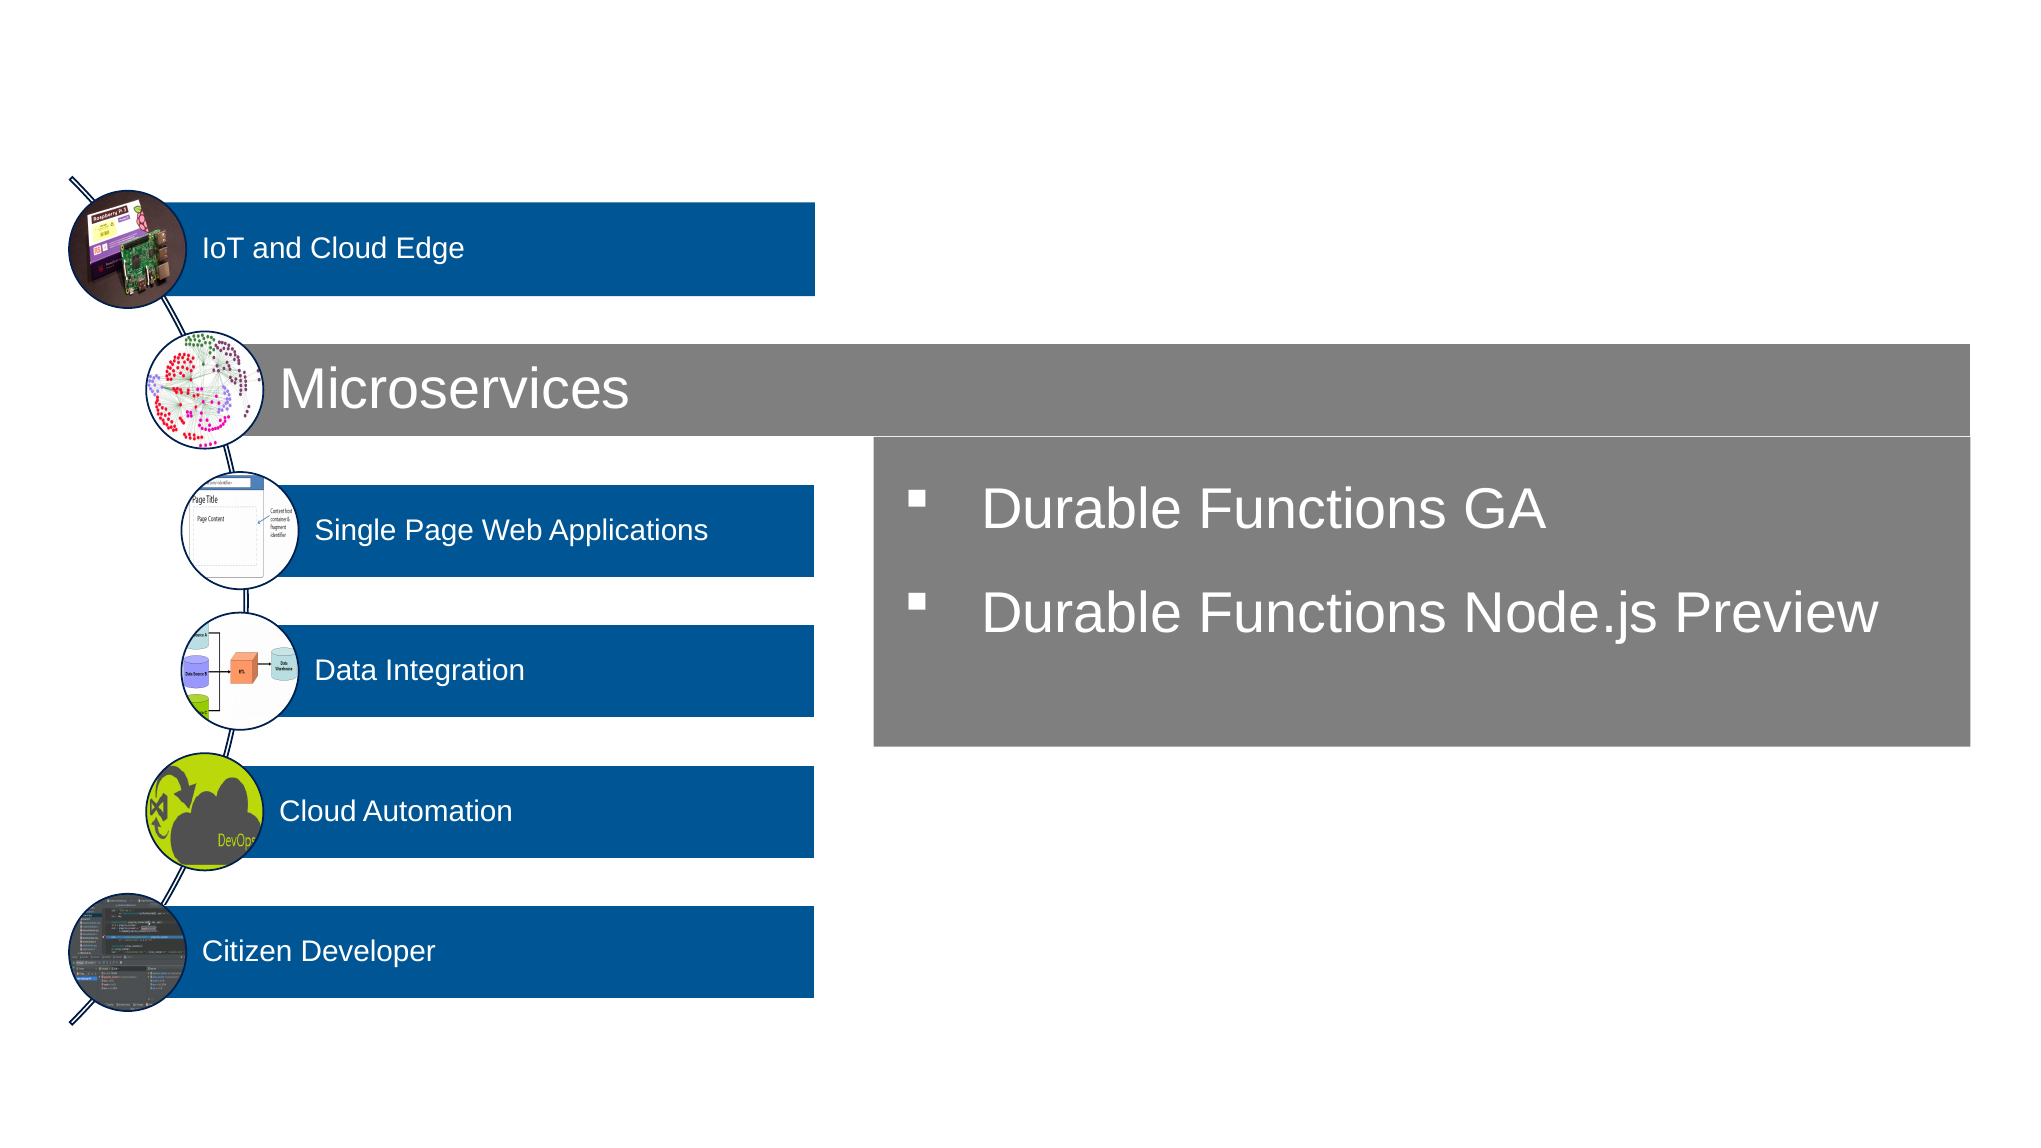

IoT and Cloud Edge

Microservices
 Durable Functions GA
 Durable Functions Node.js Preview

Single Page Web Applications

Data Integration

Cloud Automation

Citizen Developer